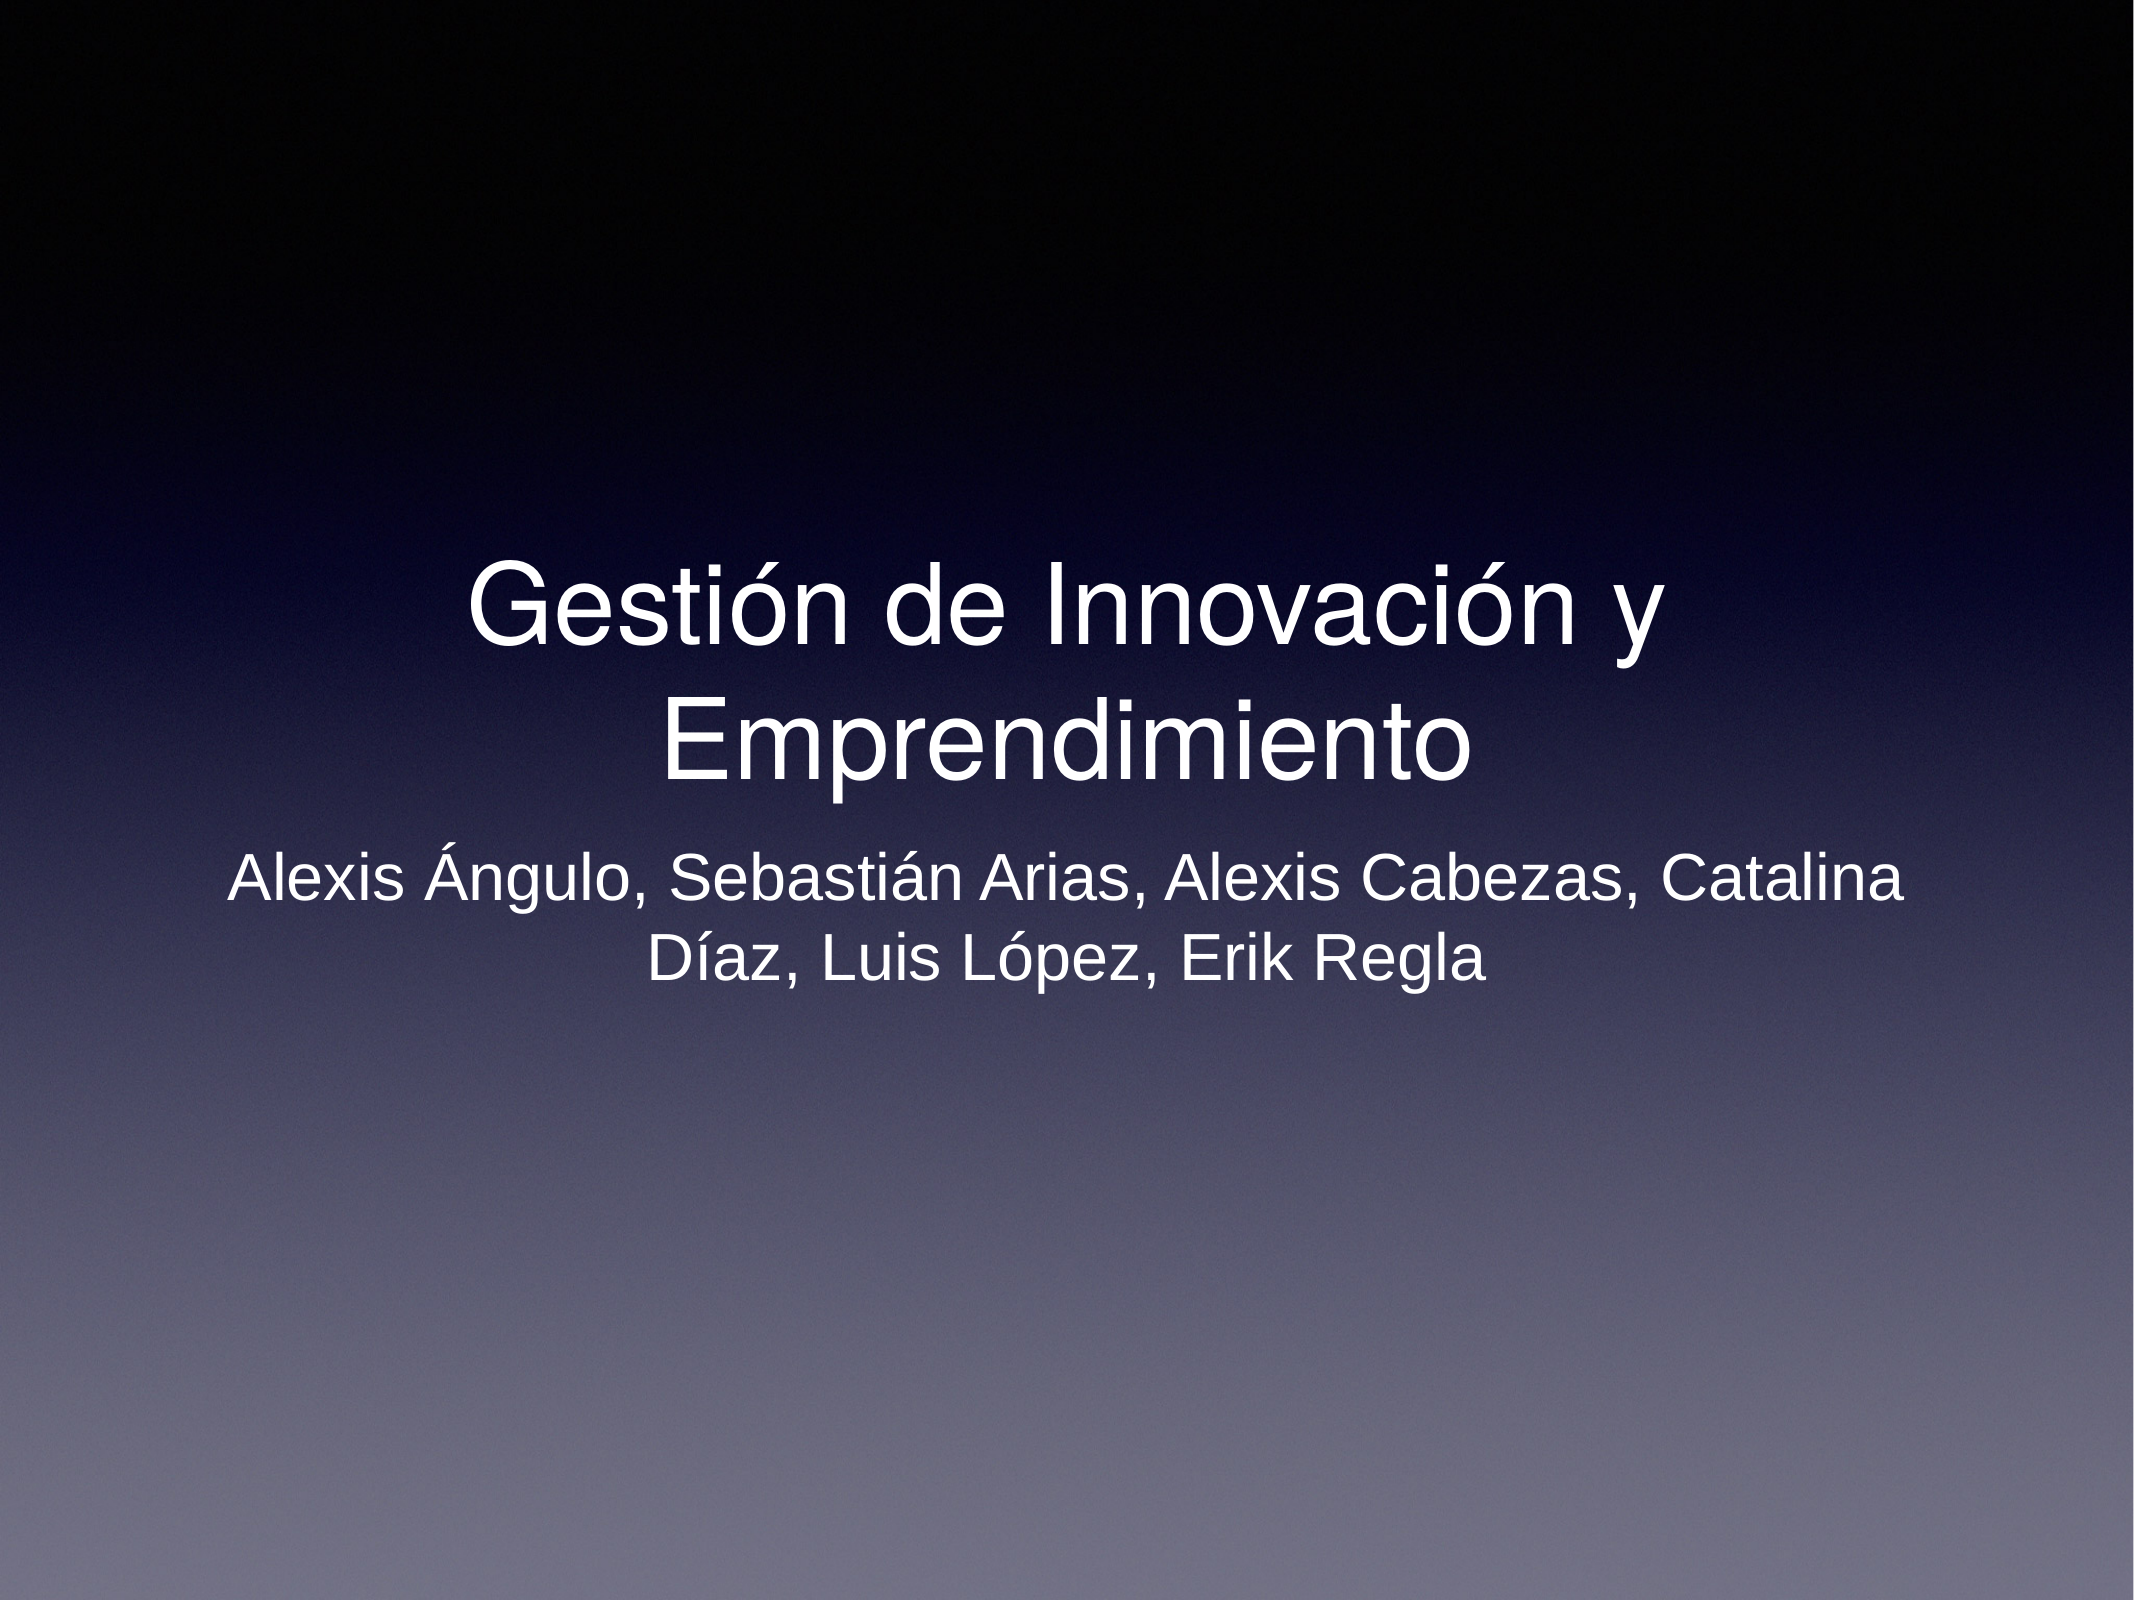

# Gestión de Innovación y Emprendimiento
Alexis Ángulo, Sebastián Arias, Alexis Cabezas, Catalina Díaz, Luis López, Erik Regla